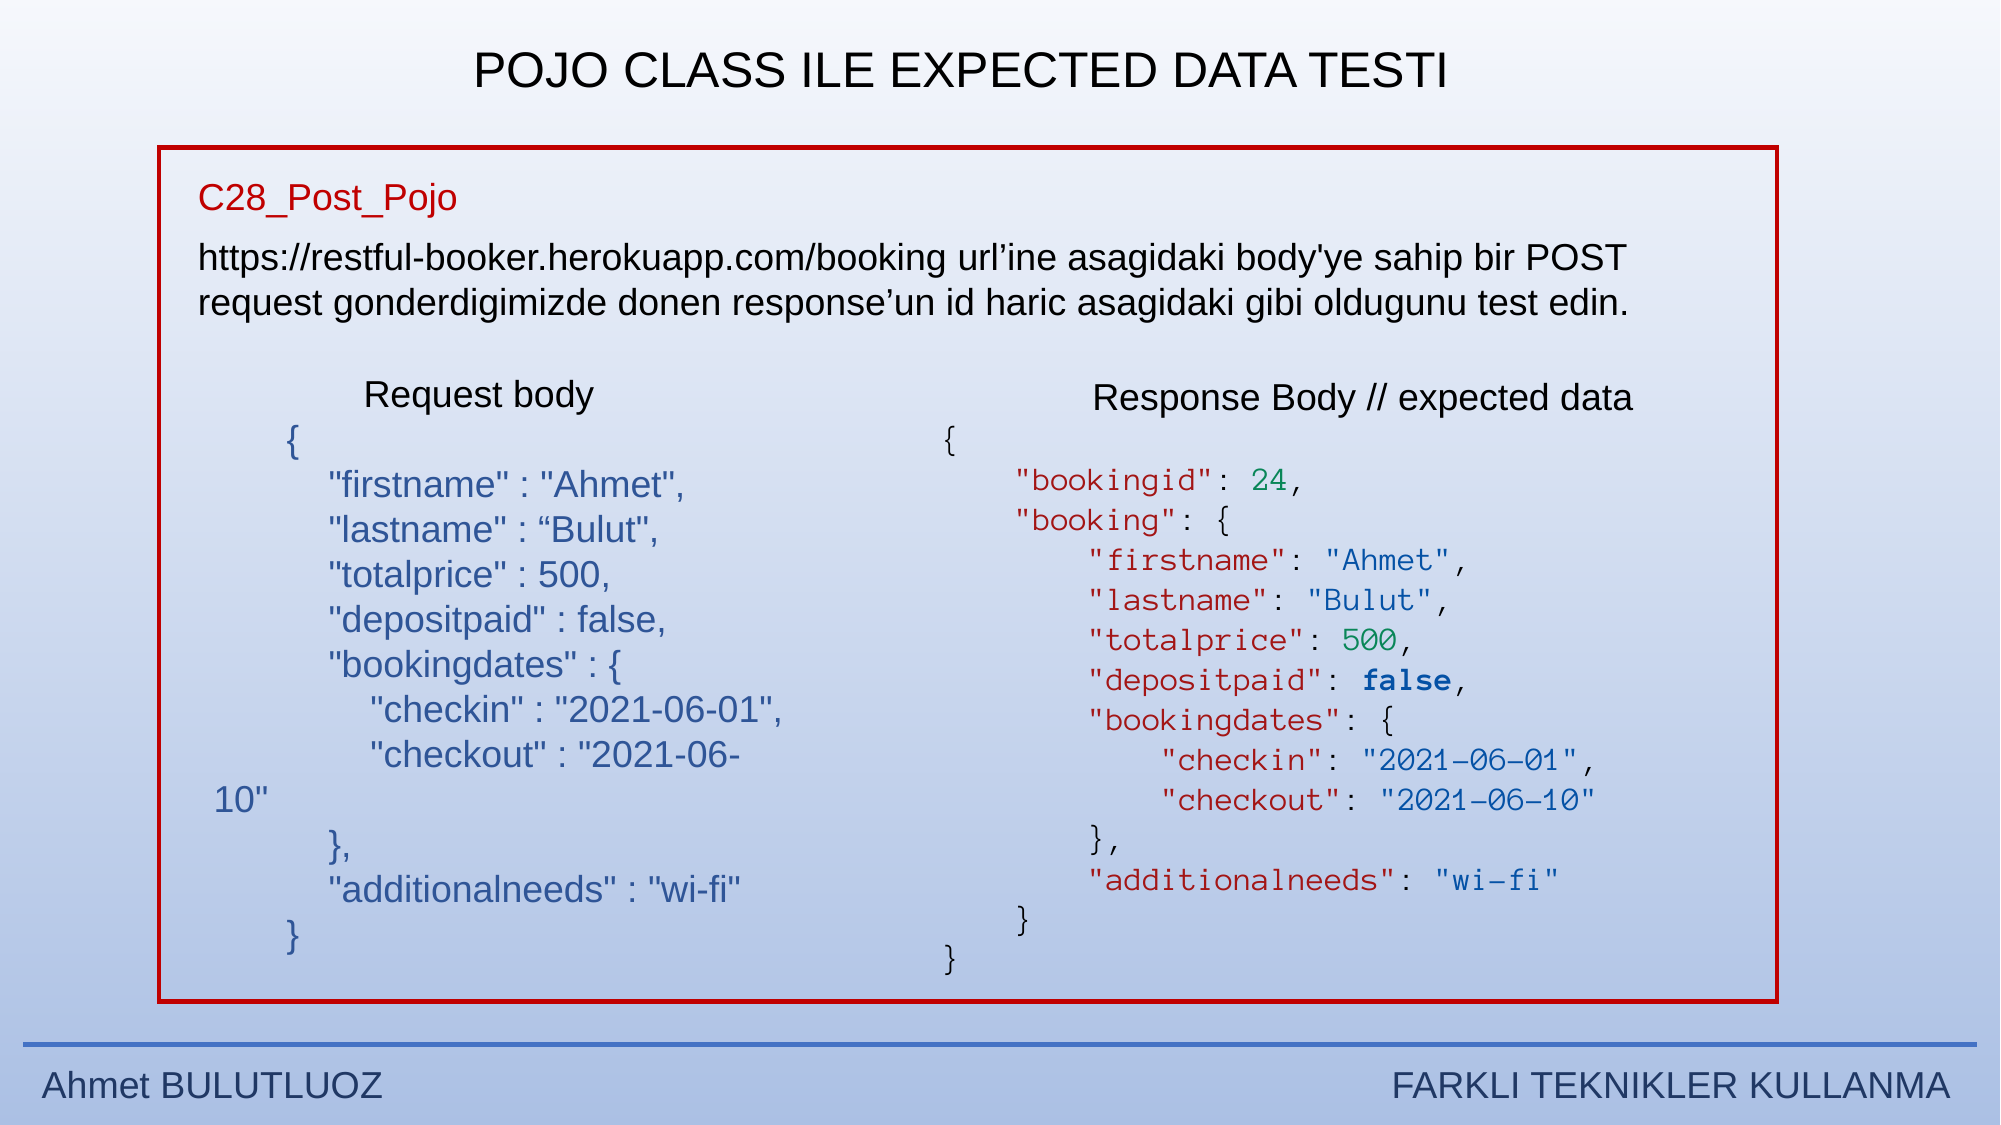

POJO CLASS ILE EXPECTED DATA TESTI

C28_Post_Pojo

https://restful-booker.herokuapp.com/booking url’ine asagidaki body'ye sahip bir POST request gonderdigimizde donen response’un id haric asagidaki gibi oldugunu test edin.
	Request body
       {
           "firstname" : "Ahmet",
           "lastname" : “Bulut",
           "totalprice" : 500,
           "depositpaid" : false,
           "bookingdates" : {
               "checkin" : "2021-06-01",
               "checkout" : "2021-06-10"
           },
           "additionalneeds" : "wi-fi"
       }
	Response Body // expected data
{
    "bookingid": 24,
    "booking": {
        "firstname": "Ahmet",
        "lastname": "Bulut",
        "totalprice": 500,
        "depositpaid": false,
        "bookingdates": {
            "checkin": "2021-06-01",
            "checkout": "2021-06-10"
        },
        "additionalneeds": "wi-fi"
    }
}
Ahmet BULUTLUOZ                                                                                    	FARKLI TEKNIKLER KULLANMA